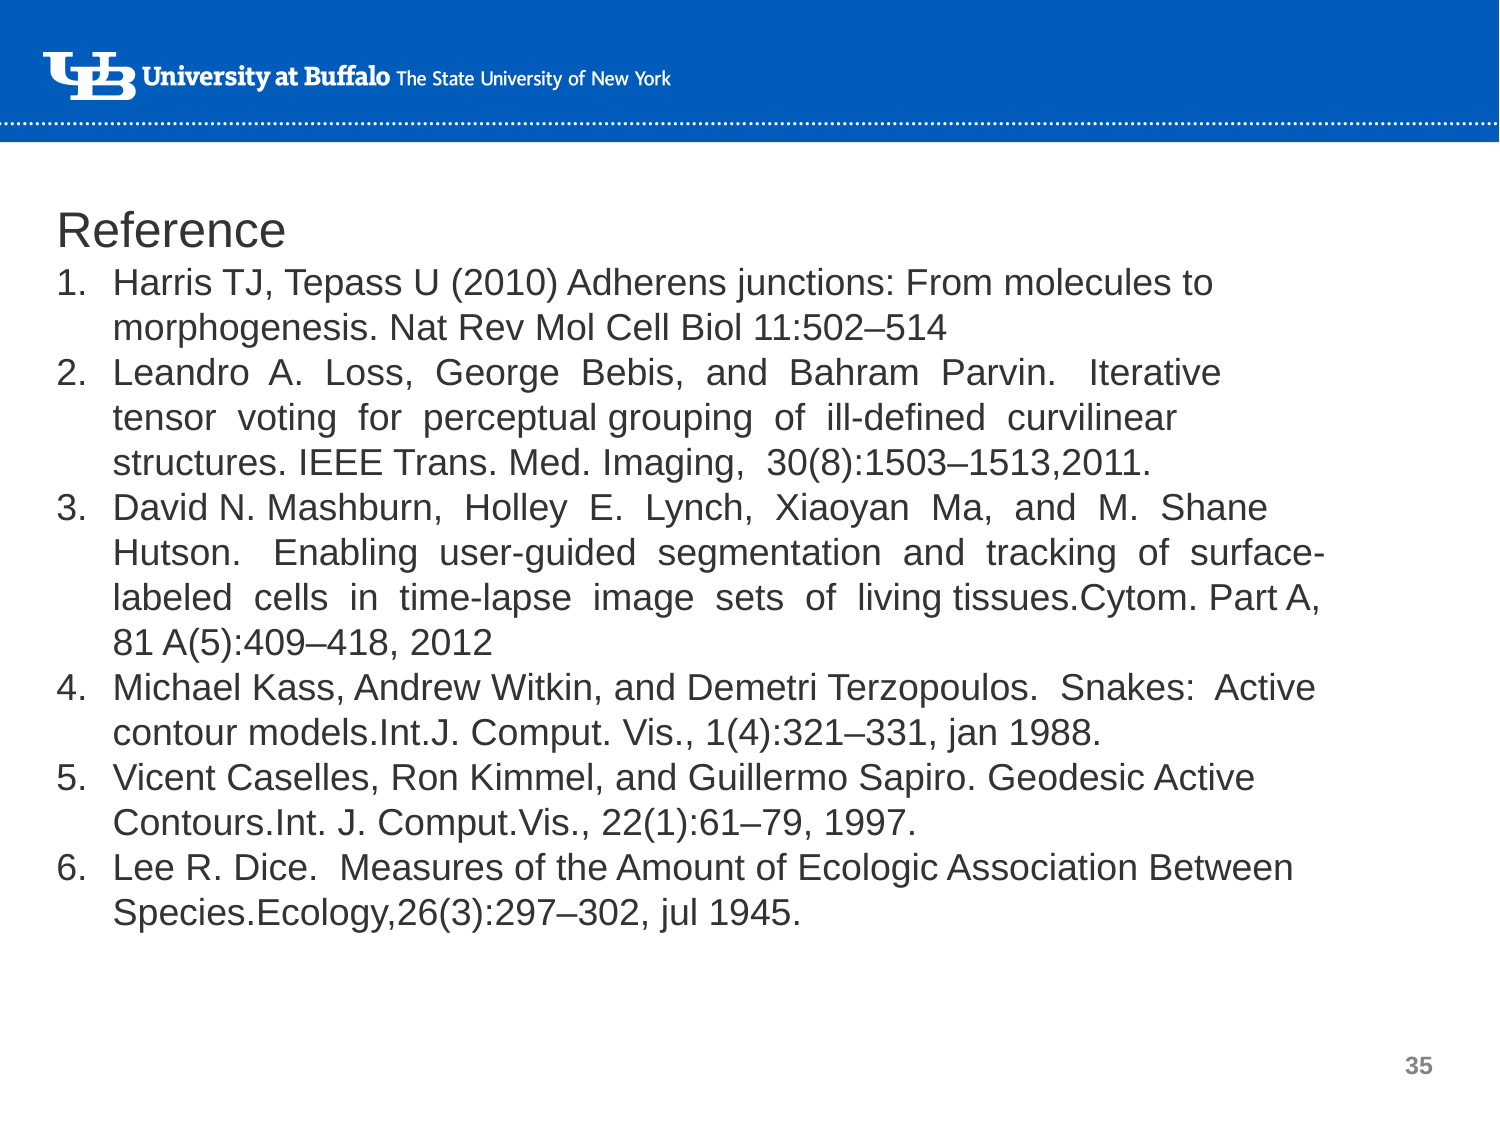

Reference
Harris TJ, Tepass U (2010) Adherens junctions: From molecules to morphogenesis. Nat Rev Mol Cell Biol 11:502–514
Leandro  A.  Loss,  George  Bebis,  and  Bahram  Parvin.   Iterative  tensor  voting  for  perceptual grouping  of  ill-defined  curvilinear structures. IEEE Trans. Med. Imaging,  30(8):1503–1513,2011.
David N. Mashburn,  Holley  E.  Lynch,  Xiaoyan  Ma,  and  M.  Shane  Hutson.   Enabling  user-guided  segmentation  and  tracking  of  surface-labeled  cells  in  time-lapse  image  sets  of  living tissues.Cytom. Part A, 81 A(5):409–418, 2012
Michael Kass, Andrew Witkin, and Demetri Terzopoulos.  Snakes:  Active contour models.Int.J. Comput. Vis., 1(4):321–331, jan 1988.
Vicent Caselles, Ron Kimmel, and Guillermo Sapiro. Geodesic Active Contours.Int. J. Comput.Vis., 22(1):61–79, 1997.
Lee R. Dice.  Measures of the Amount of Ecologic Association Between Species.Ecology,26(3):297–302, jul 1945.